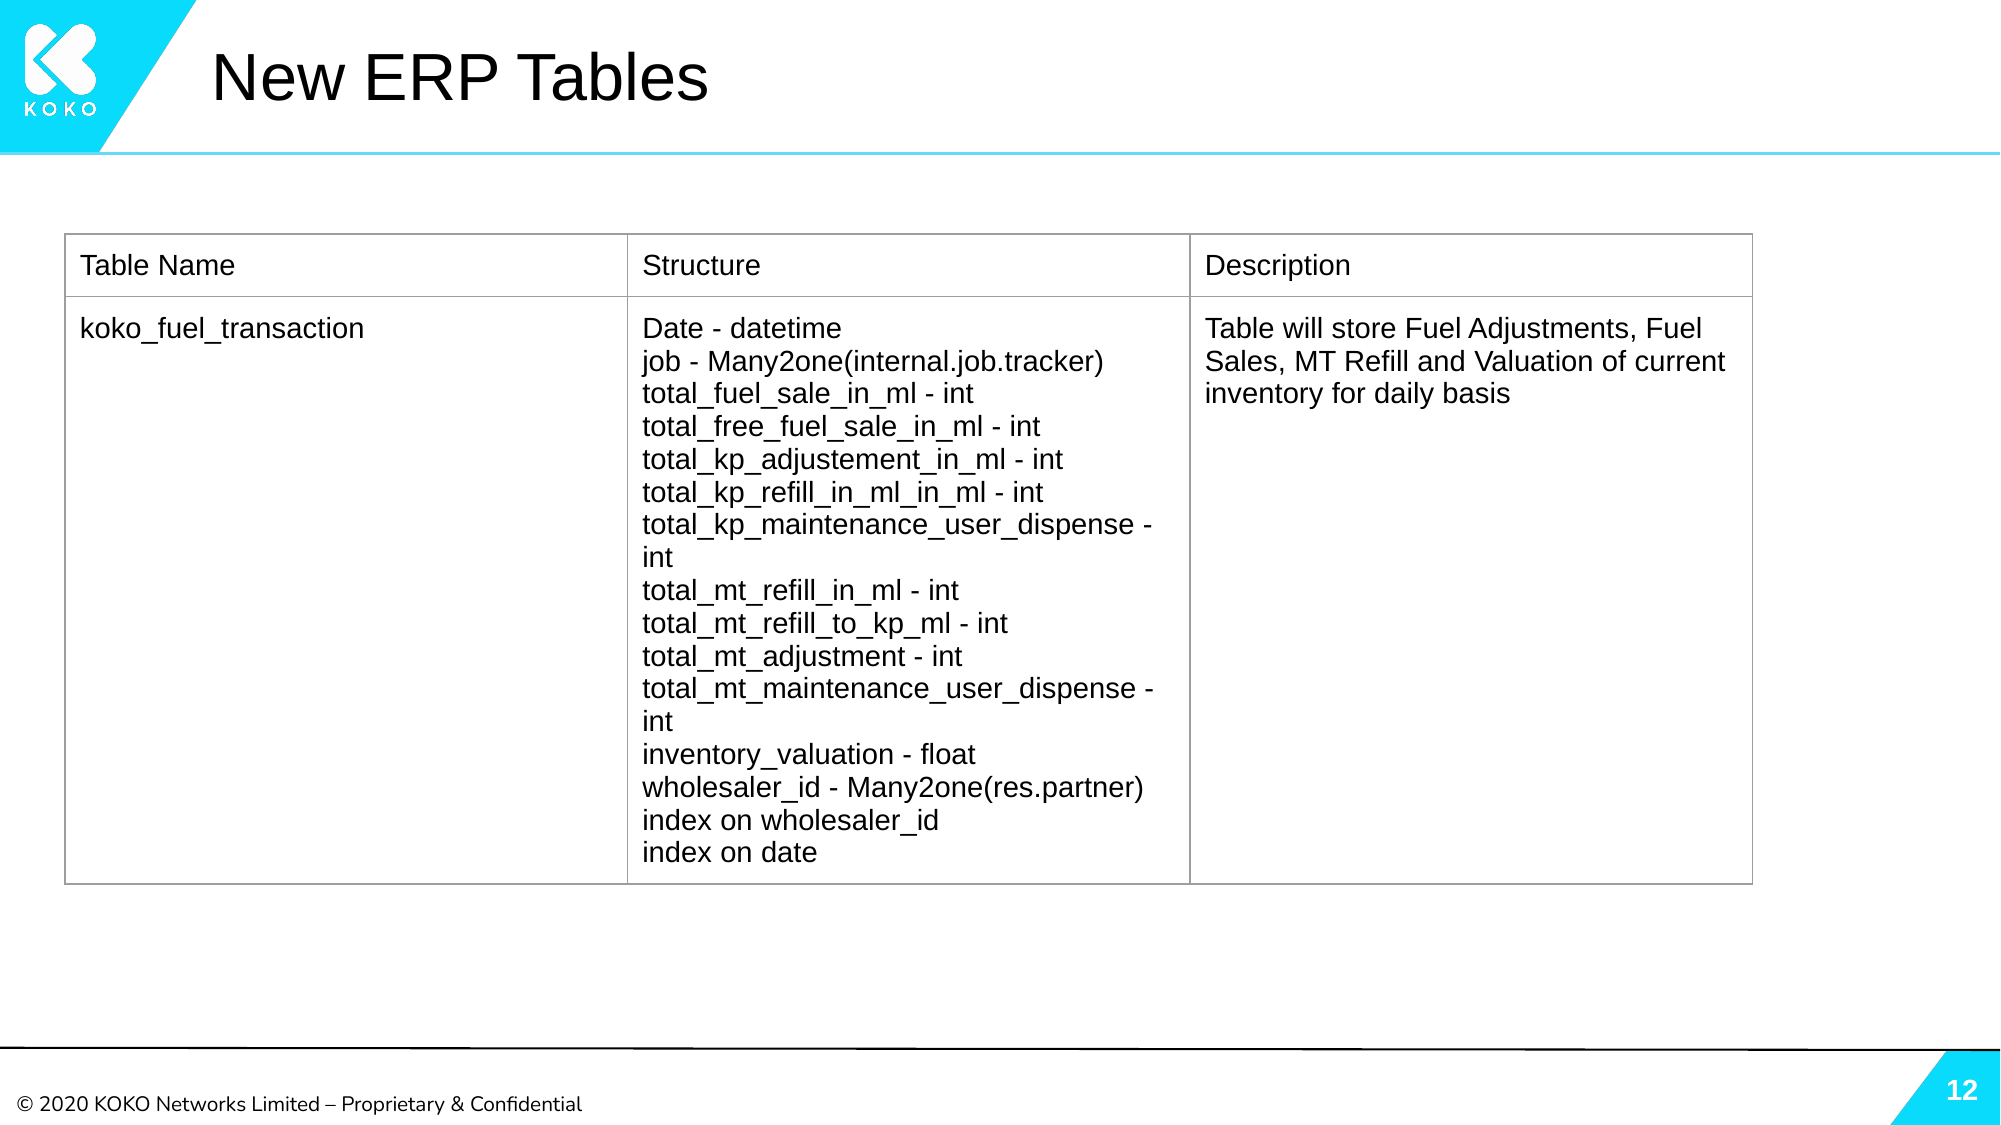

# New ERP Tables
| Table Name | Structure | Description |
| --- | --- | --- |
| koko\_fuel\_transaction | Date - datetime job - Many2one(internal.job.tracker) total\_fuel\_sale\_in\_ml - int total\_free\_fuel\_sale\_in\_ml - int total\_kp\_adjustement\_in\_ml - int total\_kp\_refill\_in\_ml\_in\_ml - int total\_kp\_maintenance\_user\_dispense - int total\_mt\_refill\_in\_ml - int total\_mt\_refill\_to\_kp\_ml - int total\_mt\_adjustment - int total\_mt\_maintenance\_user\_dispense - int inventory\_valuation - float wholesaler\_id - Many2one(res.partner) index on wholesaler\_id index on date | Table will store Fuel Adjustments, Fuel Sales, MT Refill and Valuation of current inventory for daily basis |
12